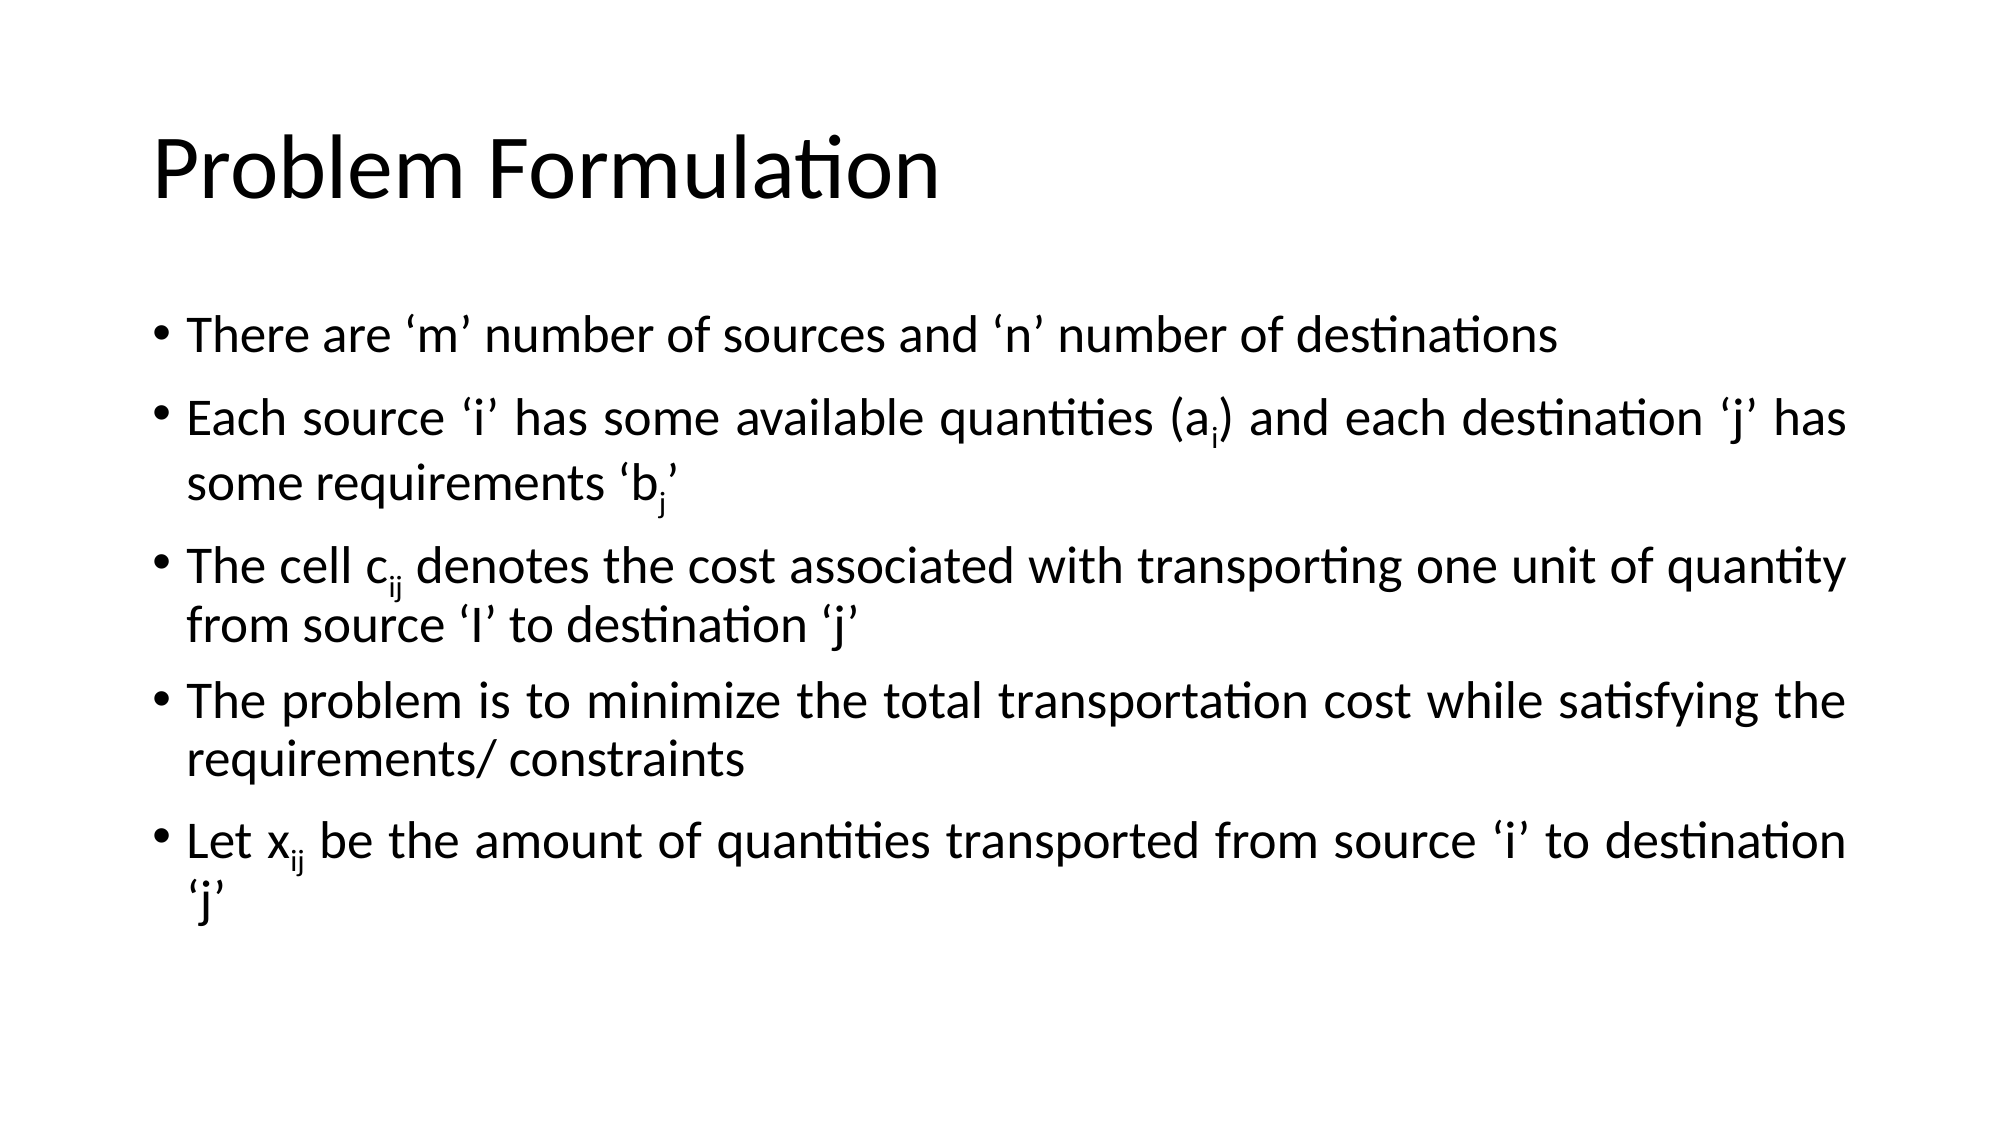

# Problem Formulation
There are ‘m’ number of sources and ‘n’ number of destinations
Each source ‘i’ has some available quantities (ai) and each destination ‘j’ has some requirements ‘bj’
The cell cij denotes the cost associated with transporting one unit of quantity from source ‘I’ to destination ‘j’
The problem is to minimize the total transportation cost while satisfying the requirements/ constraints
Let xij be the amount of quantities transported from source ‘i’ to destination ‘j’